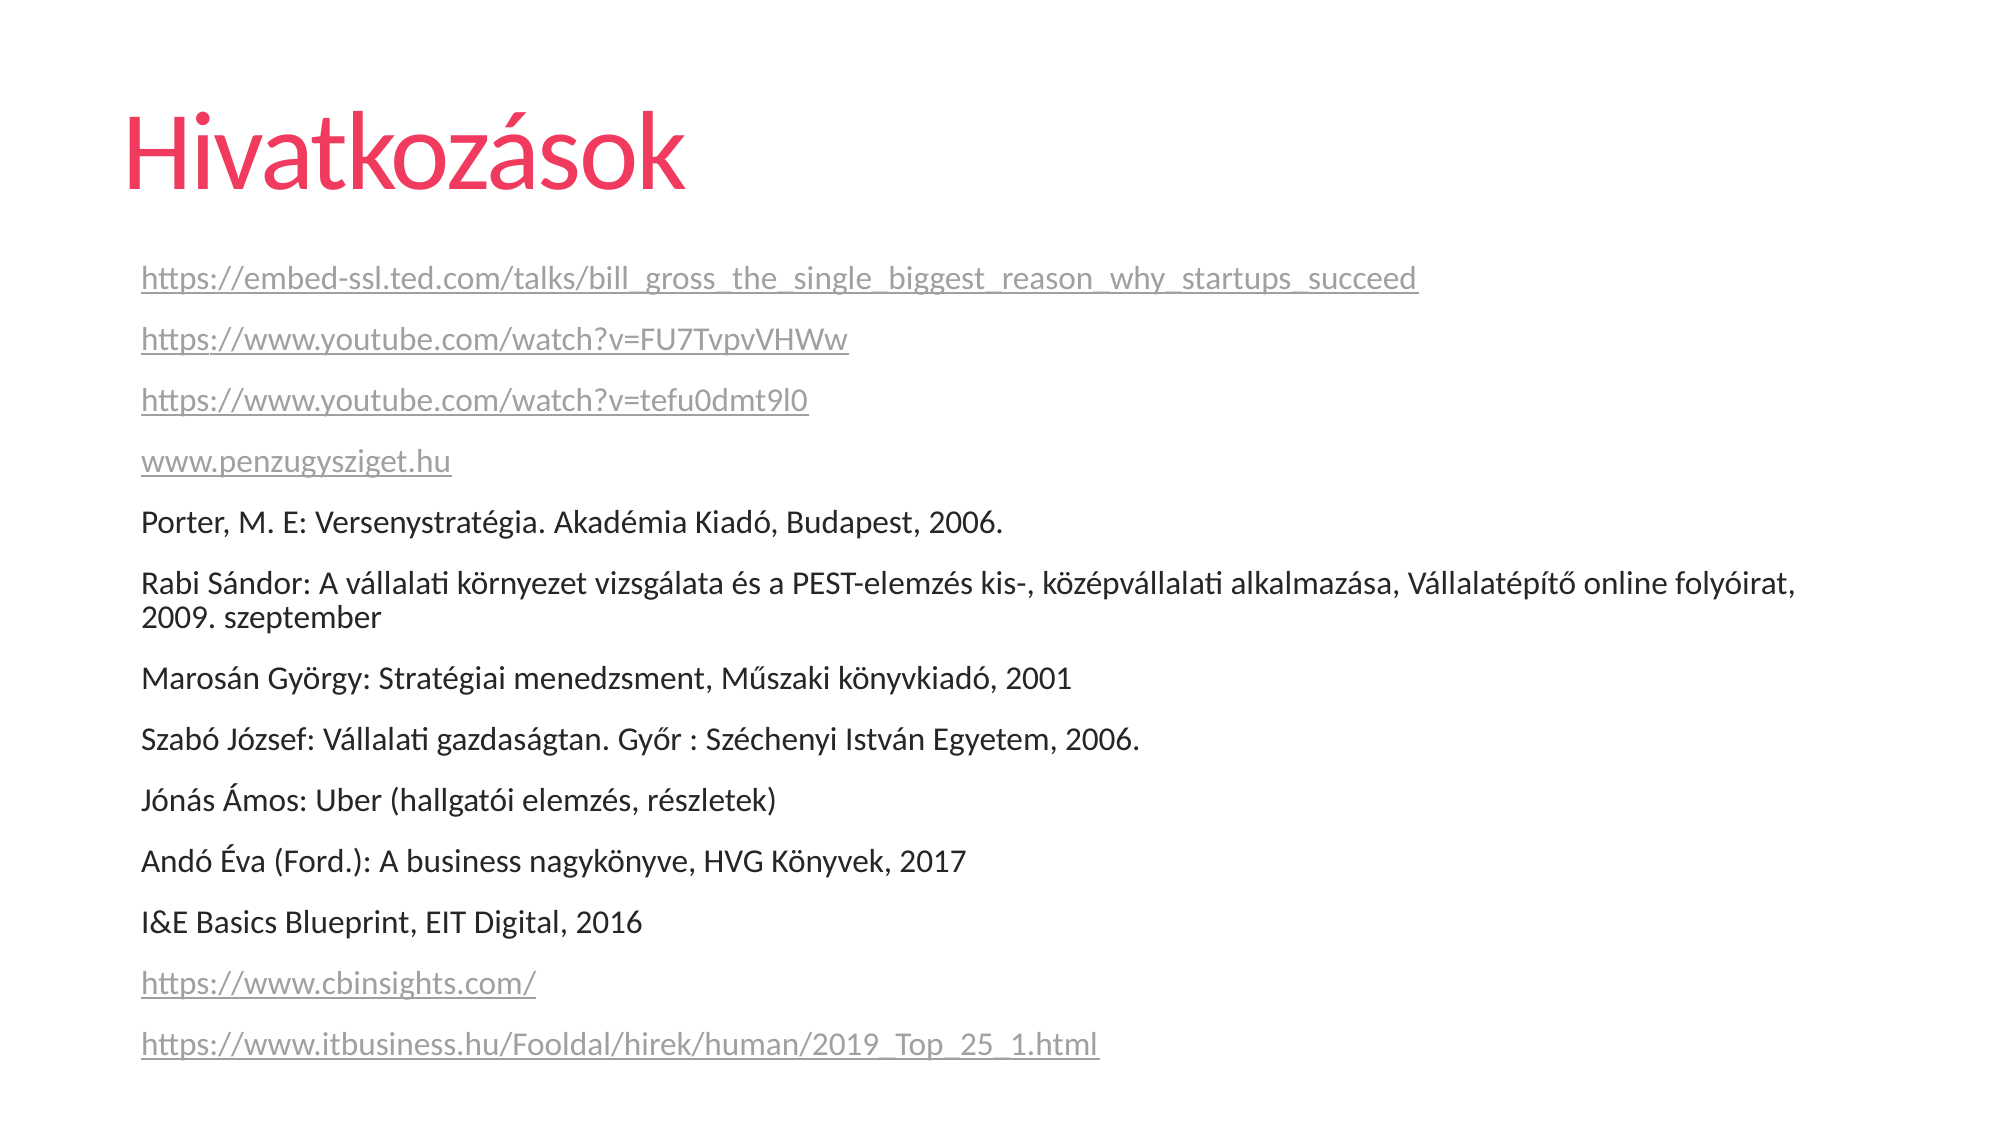

# Hivatkozások
https://embed-ssl.ted.com/talks/bill_gross_the_single_biggest_reason_why_startups_succeed
https://www.youtube.com/watch?v=FU7TvpvVHWw
https://www.youtube.com/watch?v=tefu0dmt9l0
www.penzugysziget.hu
Porter, M. E: Versenystratégia. Akadémia Kiadó, Budapest, 2006.
Rabi Sándor: A vállalati környezet vizsgálata és a PEST-elemzés kis-, középvállalati alkalmazása, Vállalatépítő online folyóirat, 2009. szeptember
Marosán György: Stratégiai menedzsment, Műszaki könyvkiadó, 2001
Szabó József: Vállalati gazdaságtan. Győr : Széchenyi István Egyetem, 2006.
Jónás Ámos: Uber (hallgatói elemzés, részletek)
Andó Éva (Ford.): A business nagykönyve, HVG Könyvek, 2017
I&E Basics Blueprint, EIT Digital, 2016
https://www.cbinsights.com/
https://www.itbusiness.hu/Fooldal/hirek/human/2019_Top_25_1.html